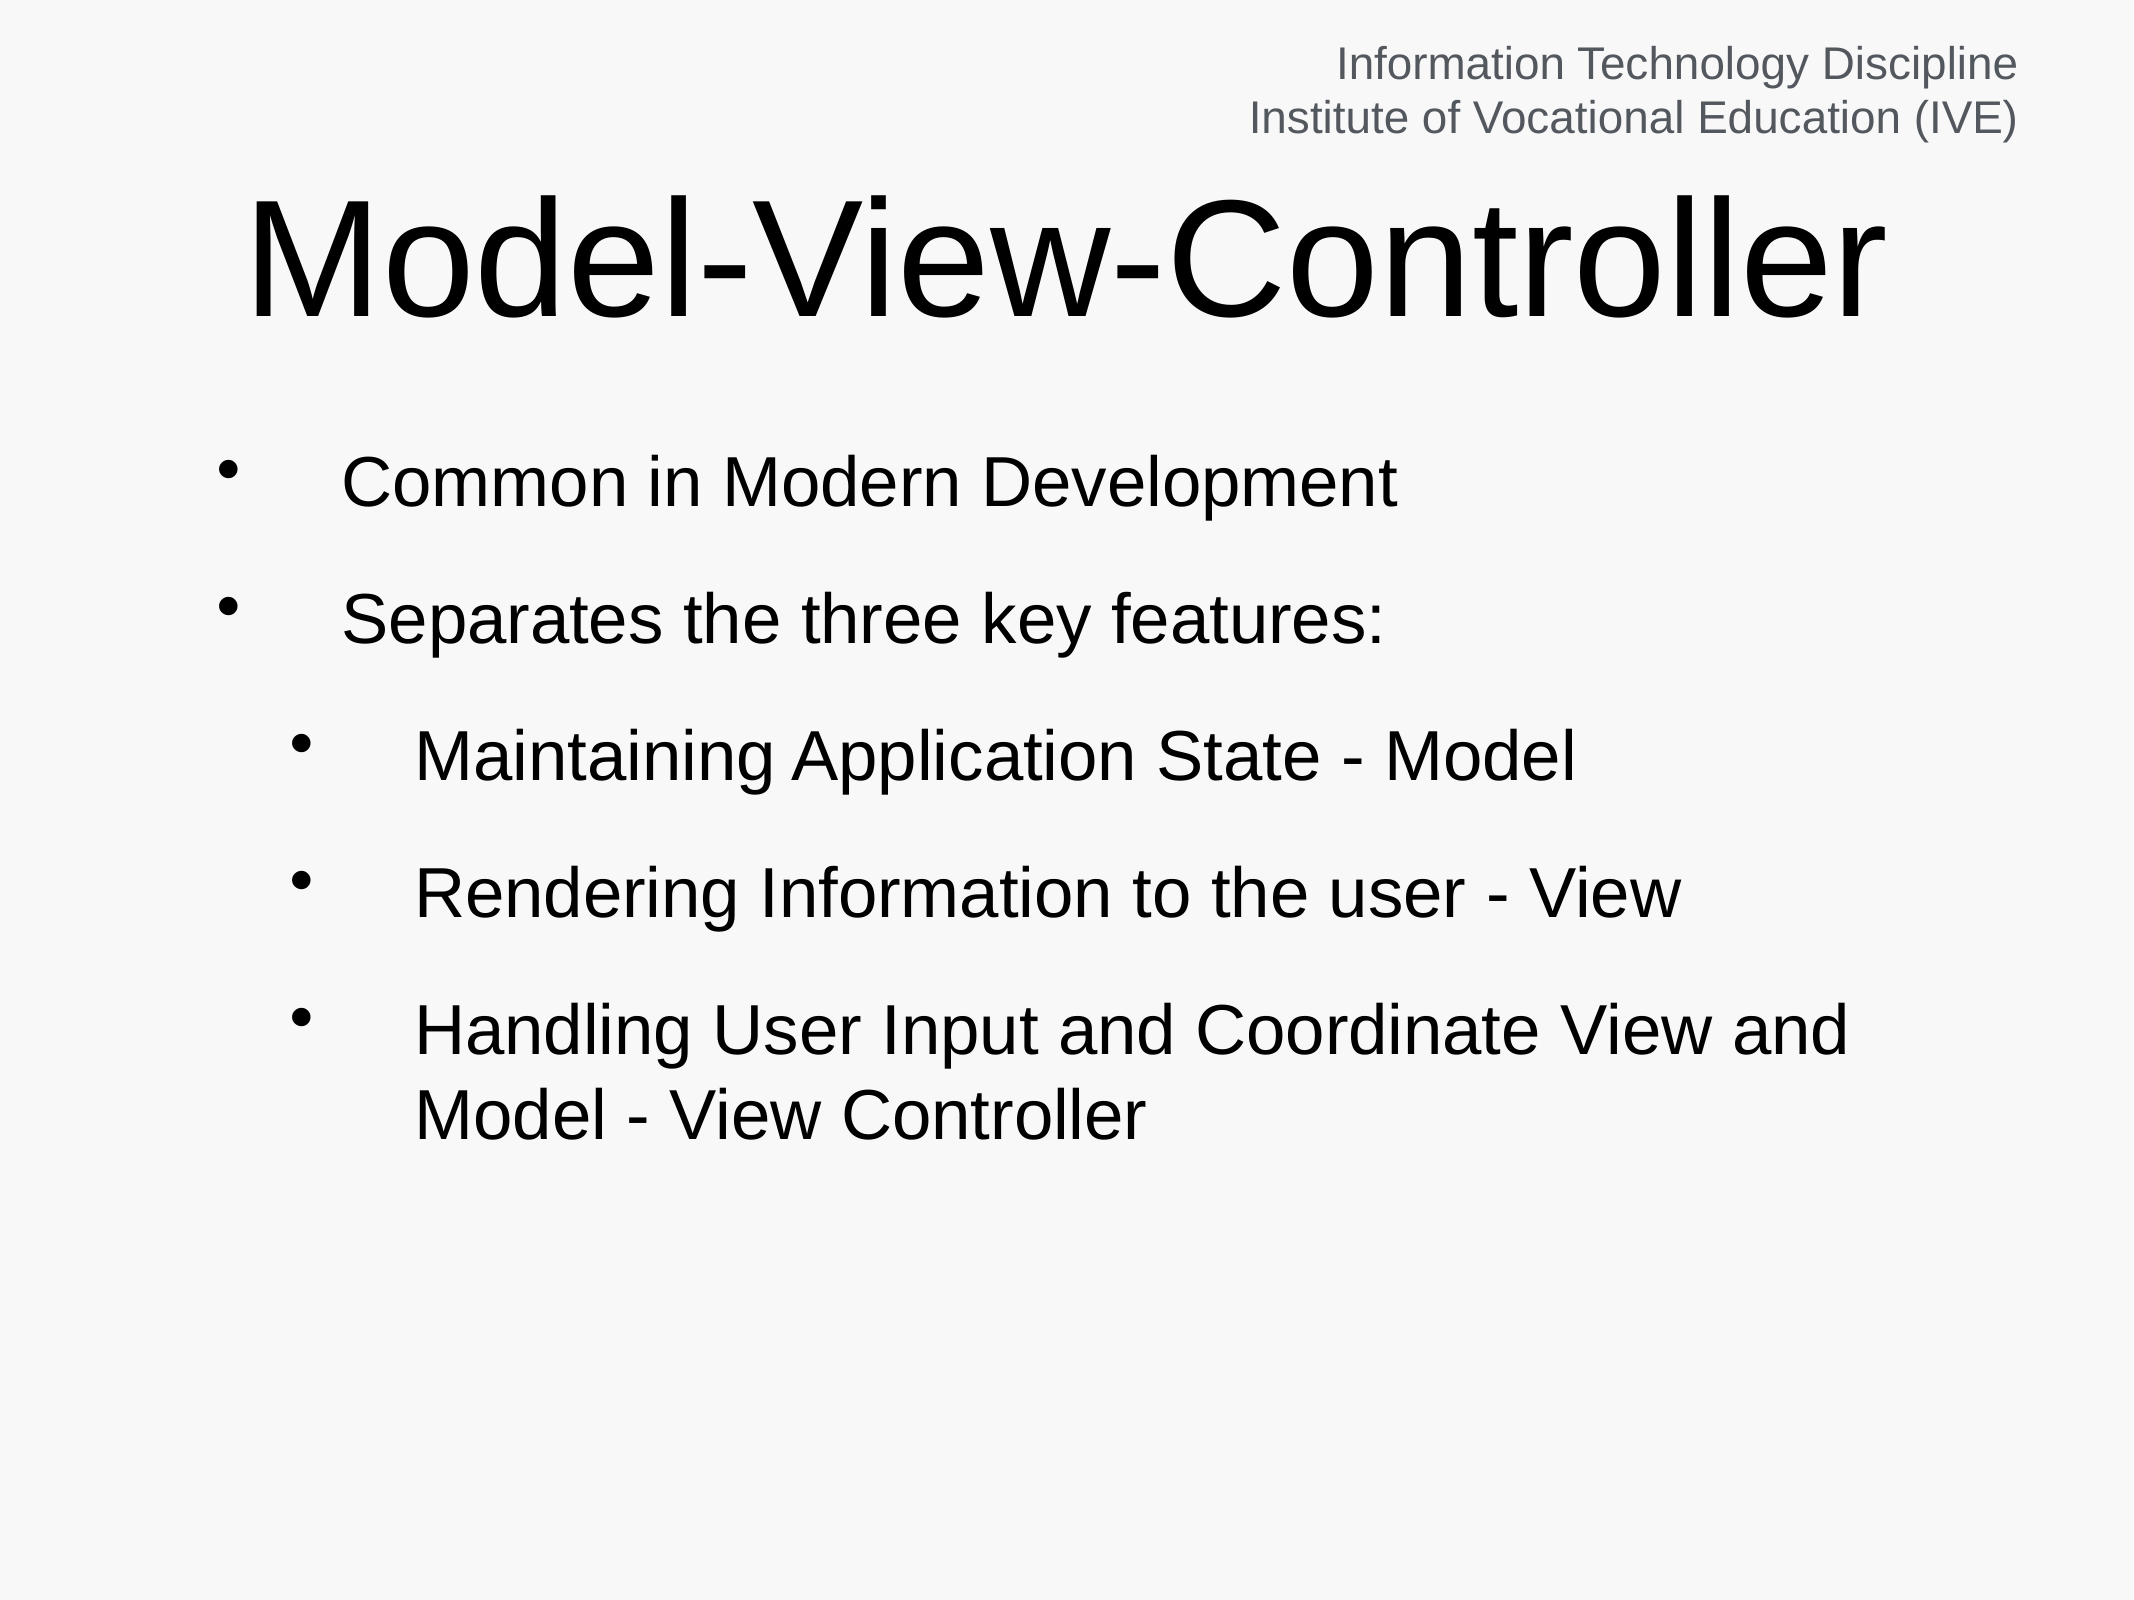

# Model-View-Controller
Common in Modern Development
Separates the three key features:
Maintaining Application State - Model
Rendering Information to the user - View
Handling User Input and Coordinate View and Model - View Controller